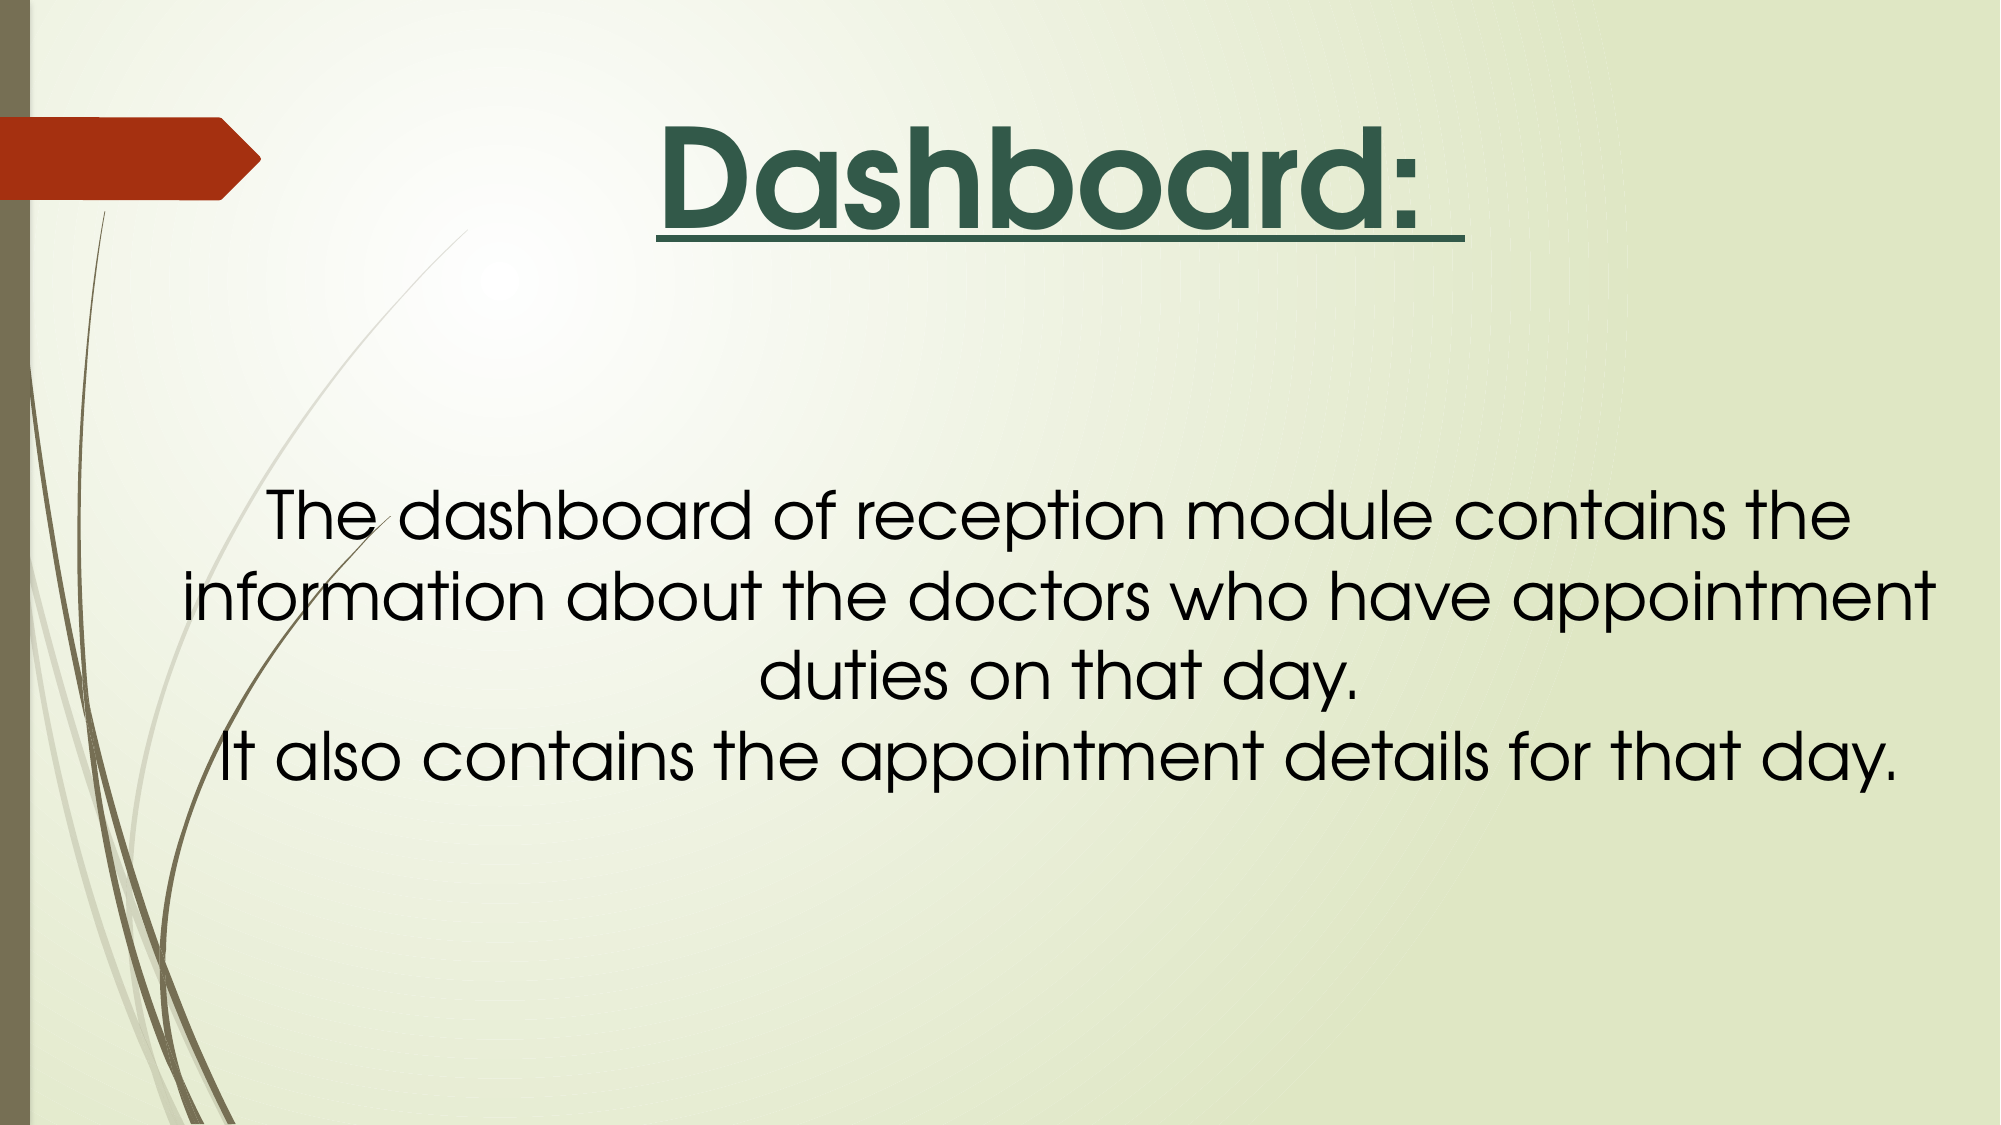

# Dashboard:
The dashboard of reception module contains the information about the doctors who have appointment duties on that day.
It also contains the appointment details for that day.